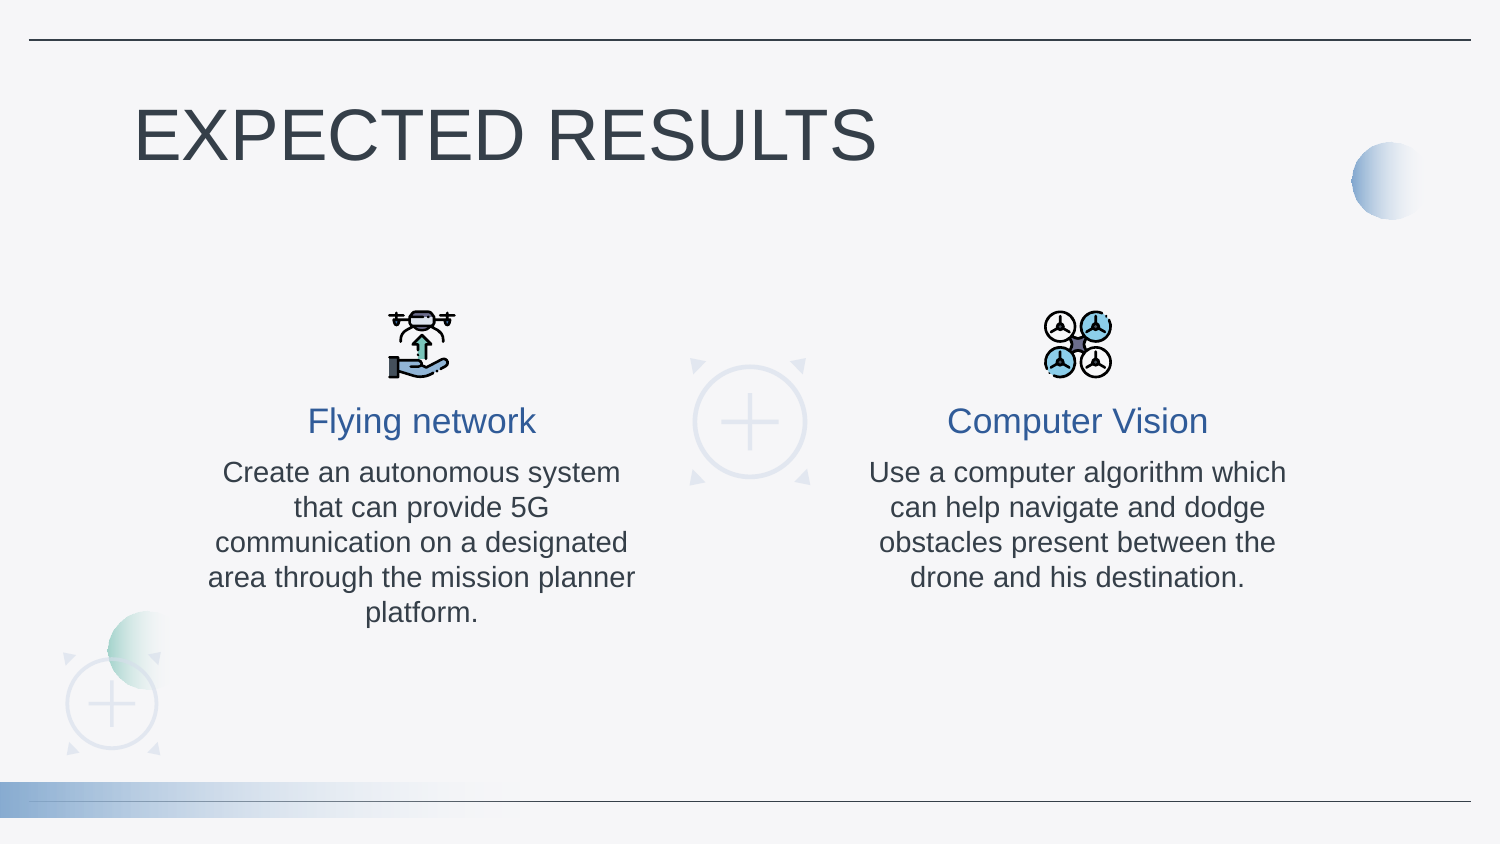

# EXPECTED RESULTS

Flying network
Computer Vision
Create an autonomous system that can provide 5G communication on a designated area through the mission planner platform.
Use a computer algorithm which can help navigate and dodge obstacles present between the drone and his destination.